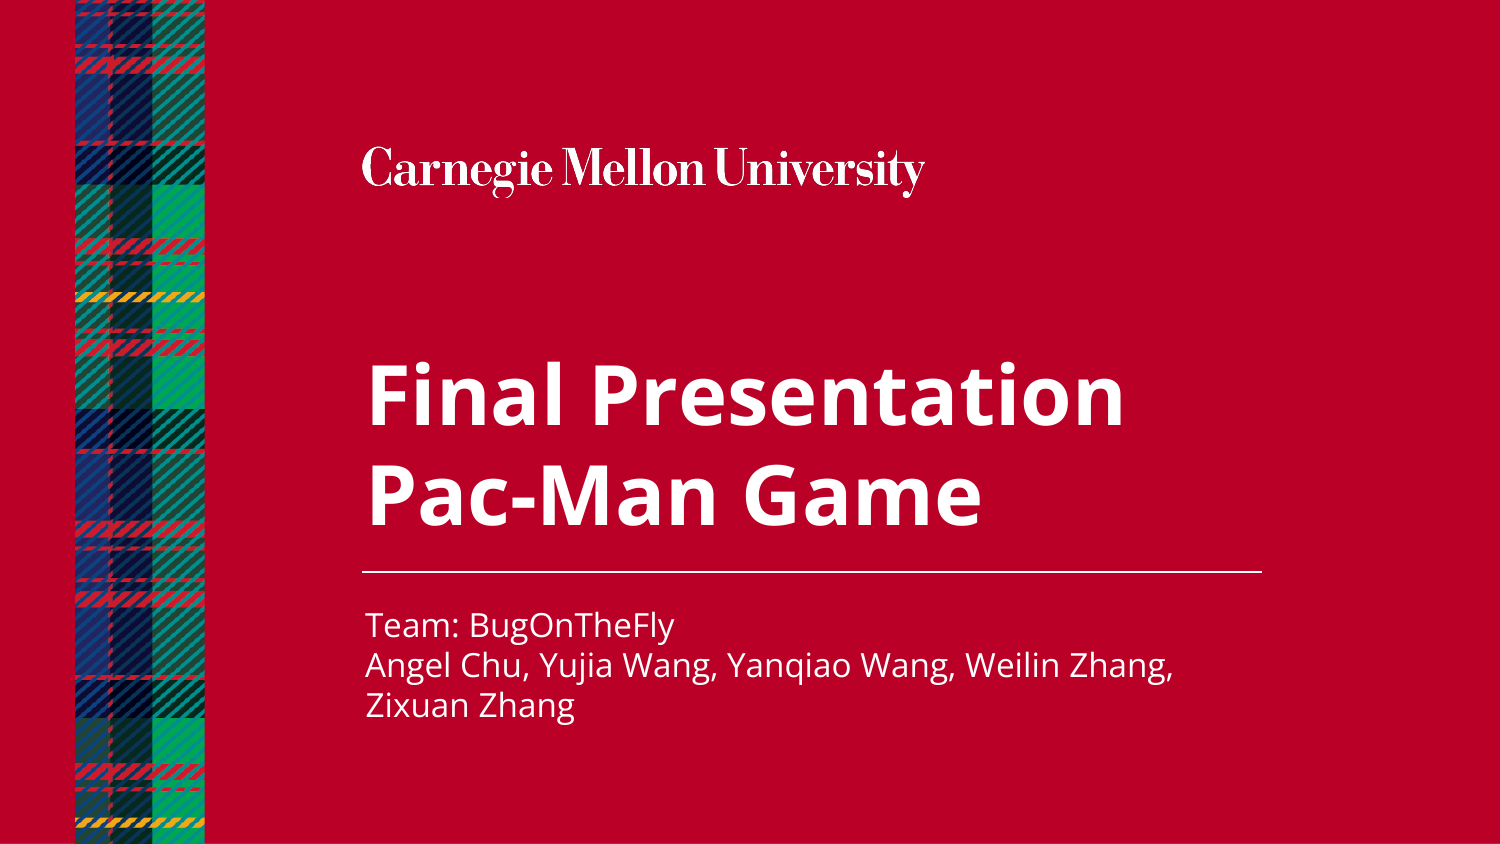

Final Presentation
Pac-Man Game
Team: BugOnTheFly
Angel Chu, Yujia Wang, Yanqiao Wang, Weilin Zhang, Zixuan Zhang